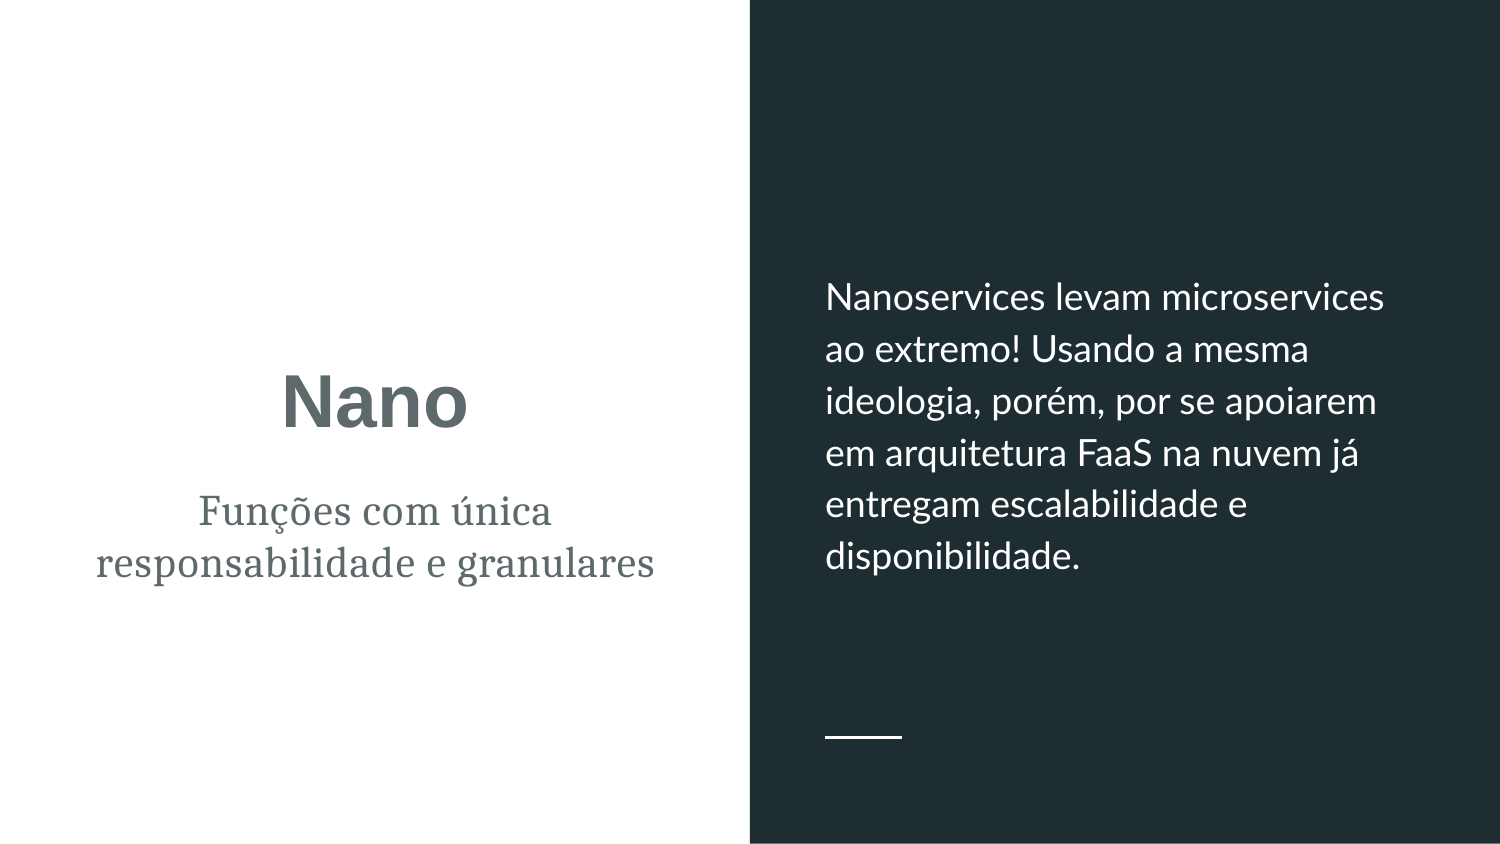

Nanoservices levam microservices ao extremo! Usando a mesma ideologia, porém, por se apoiarem em arquitetura FaaS na nuvem já entregam escalabilidade e disponibilidade.
# Nano
Funções com única responsabilidade e granulares